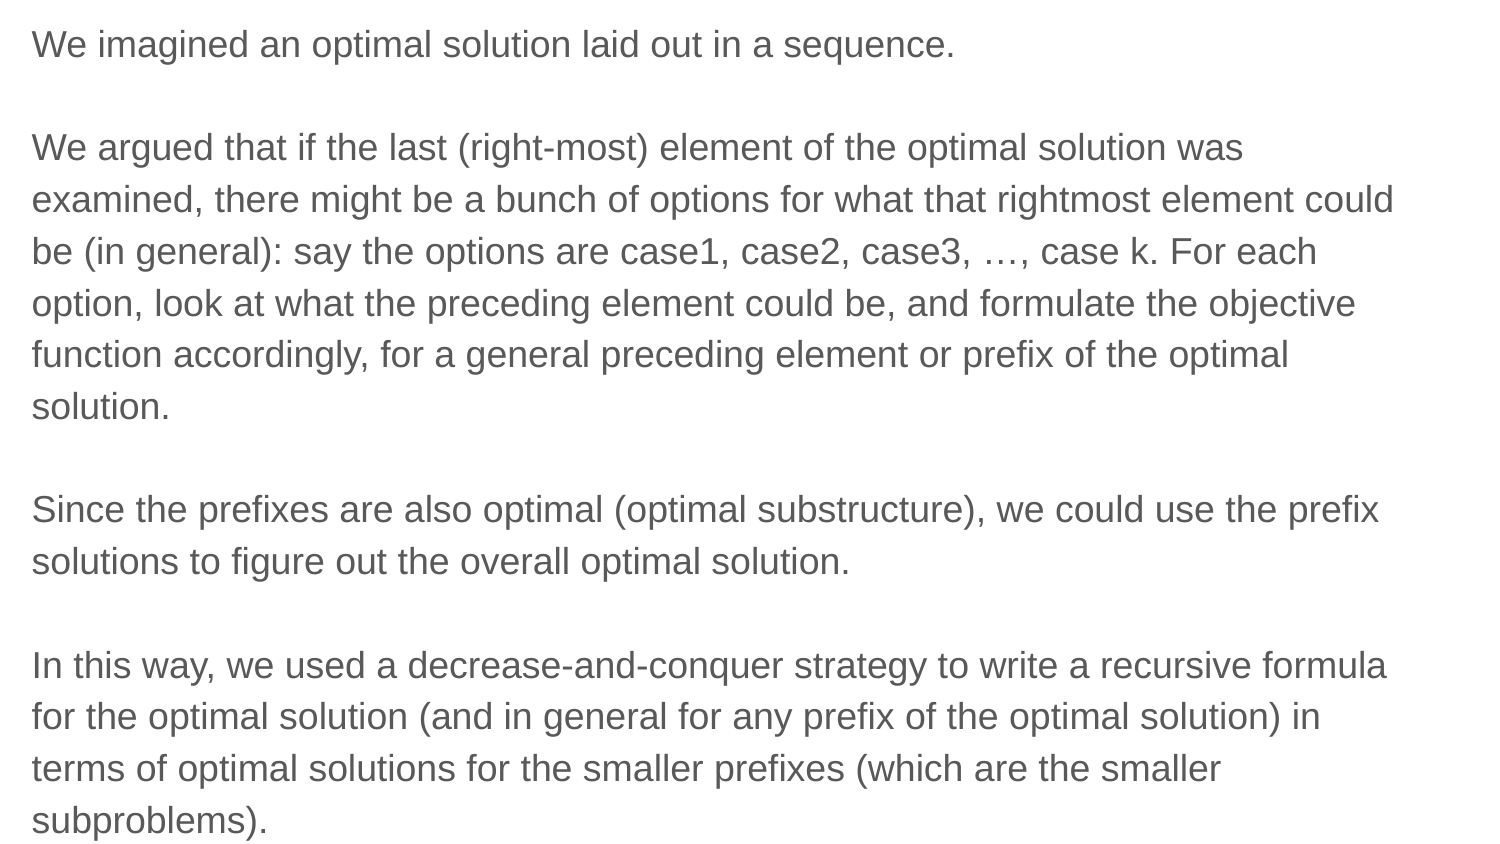

We imagined an optimal solution laid out in a sequence.
We argued that if the last (right-most) element of the optimal solution was examined, there might be a bunch of options for what that rightmost element could be (in general): say the options are case1, case2, case3, …, case k. For each option, look at what the preceding element could be, and formulate the objective function accordingly, for a general preceding element or prefix of the optimal solution.
Since the prefixes are also optimal (optimal substructure), we could use the prefix solutions to figure out the overall optimal solution.
In this way, we used a decrease-and-conquer strategy to write a recursive formula for the optimal solution (and in general for any prefix of the optimal solution) in terms of optimal solutions for the smaller prefixes (which are the smaller subproblems).